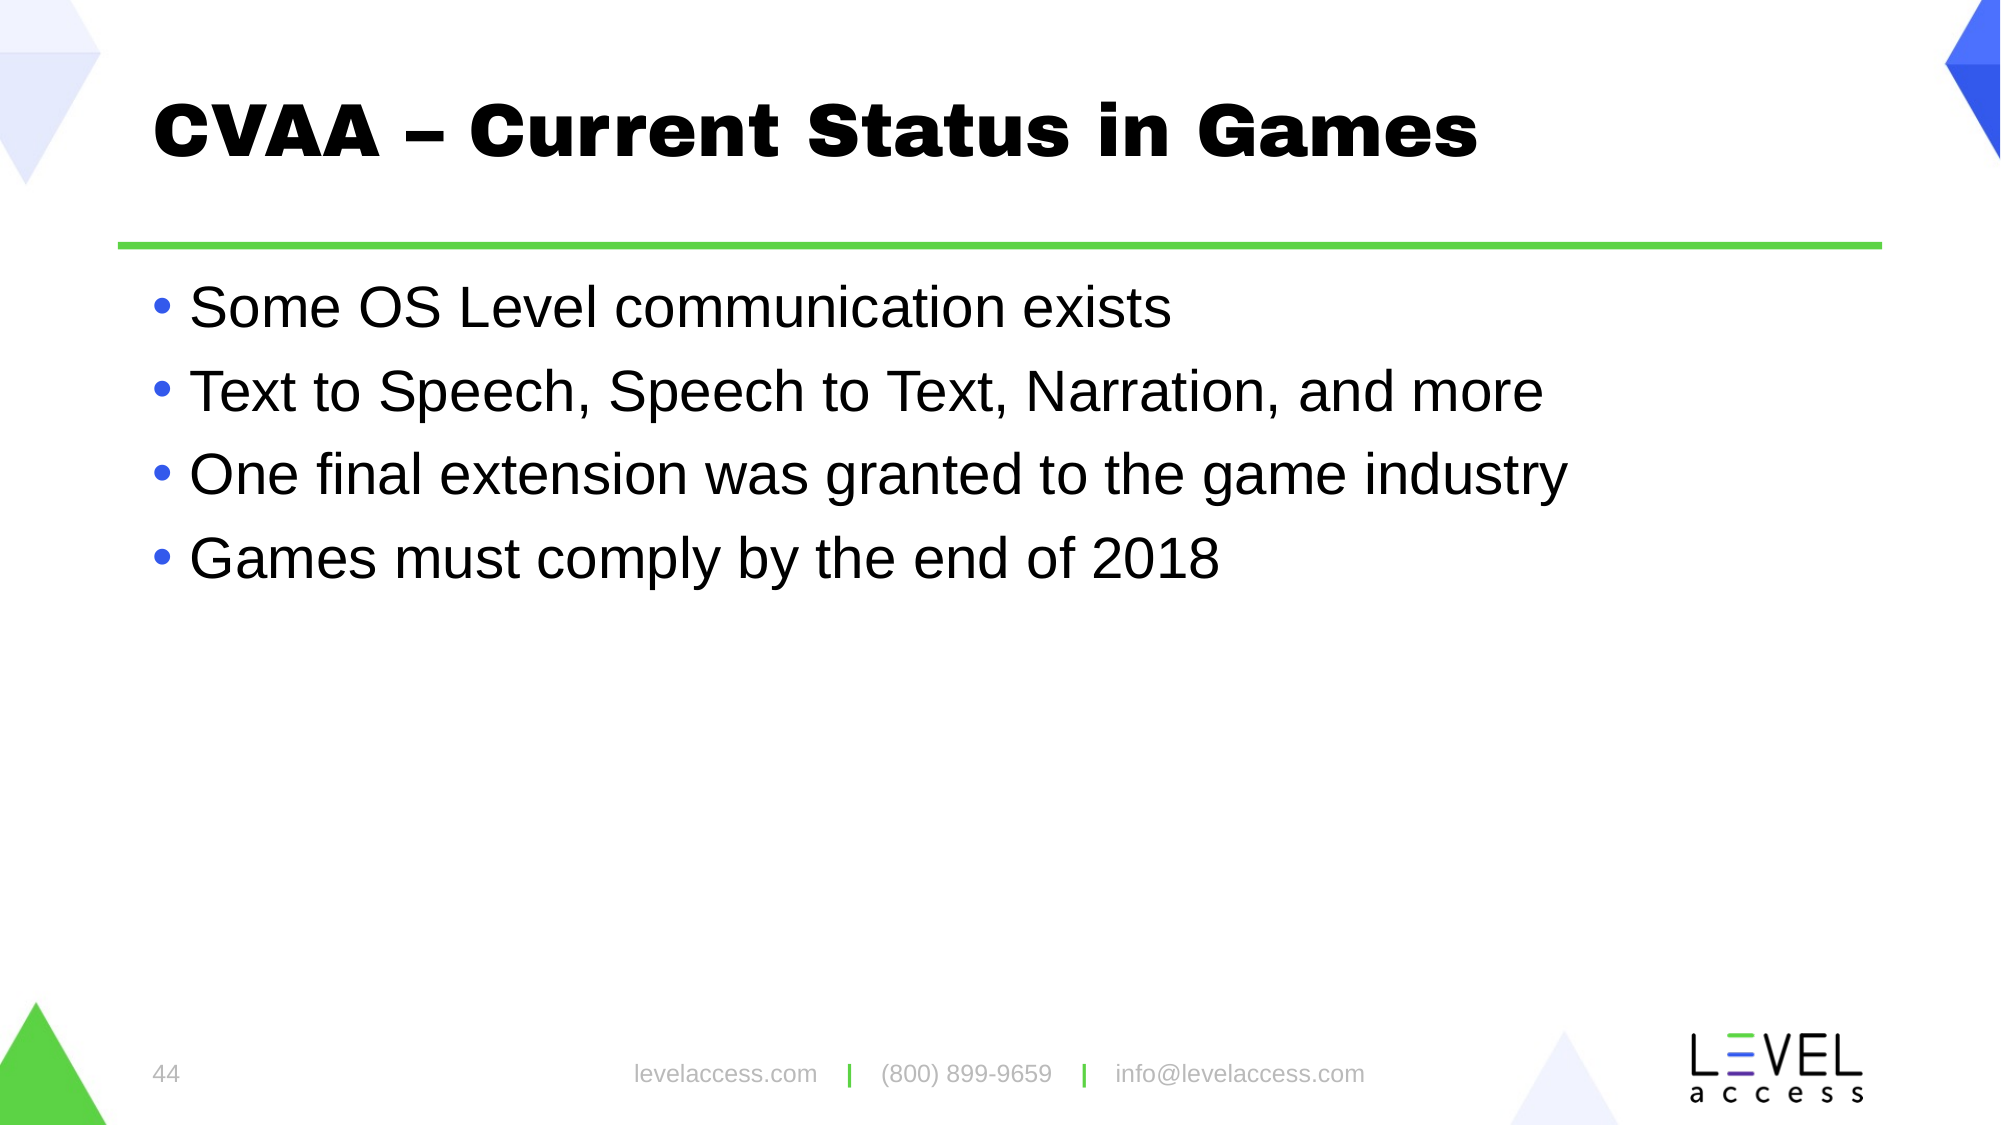

# CVAA – Current Status in Games

Some OS Level communication exists
Text to Speech, Speech to Text, Narration, and more
One final extension was granted to the game industry
Games must comply by the end of 2018
levelaccess.com    |    (800) 899-9659    |    info@levelaccess.com
44